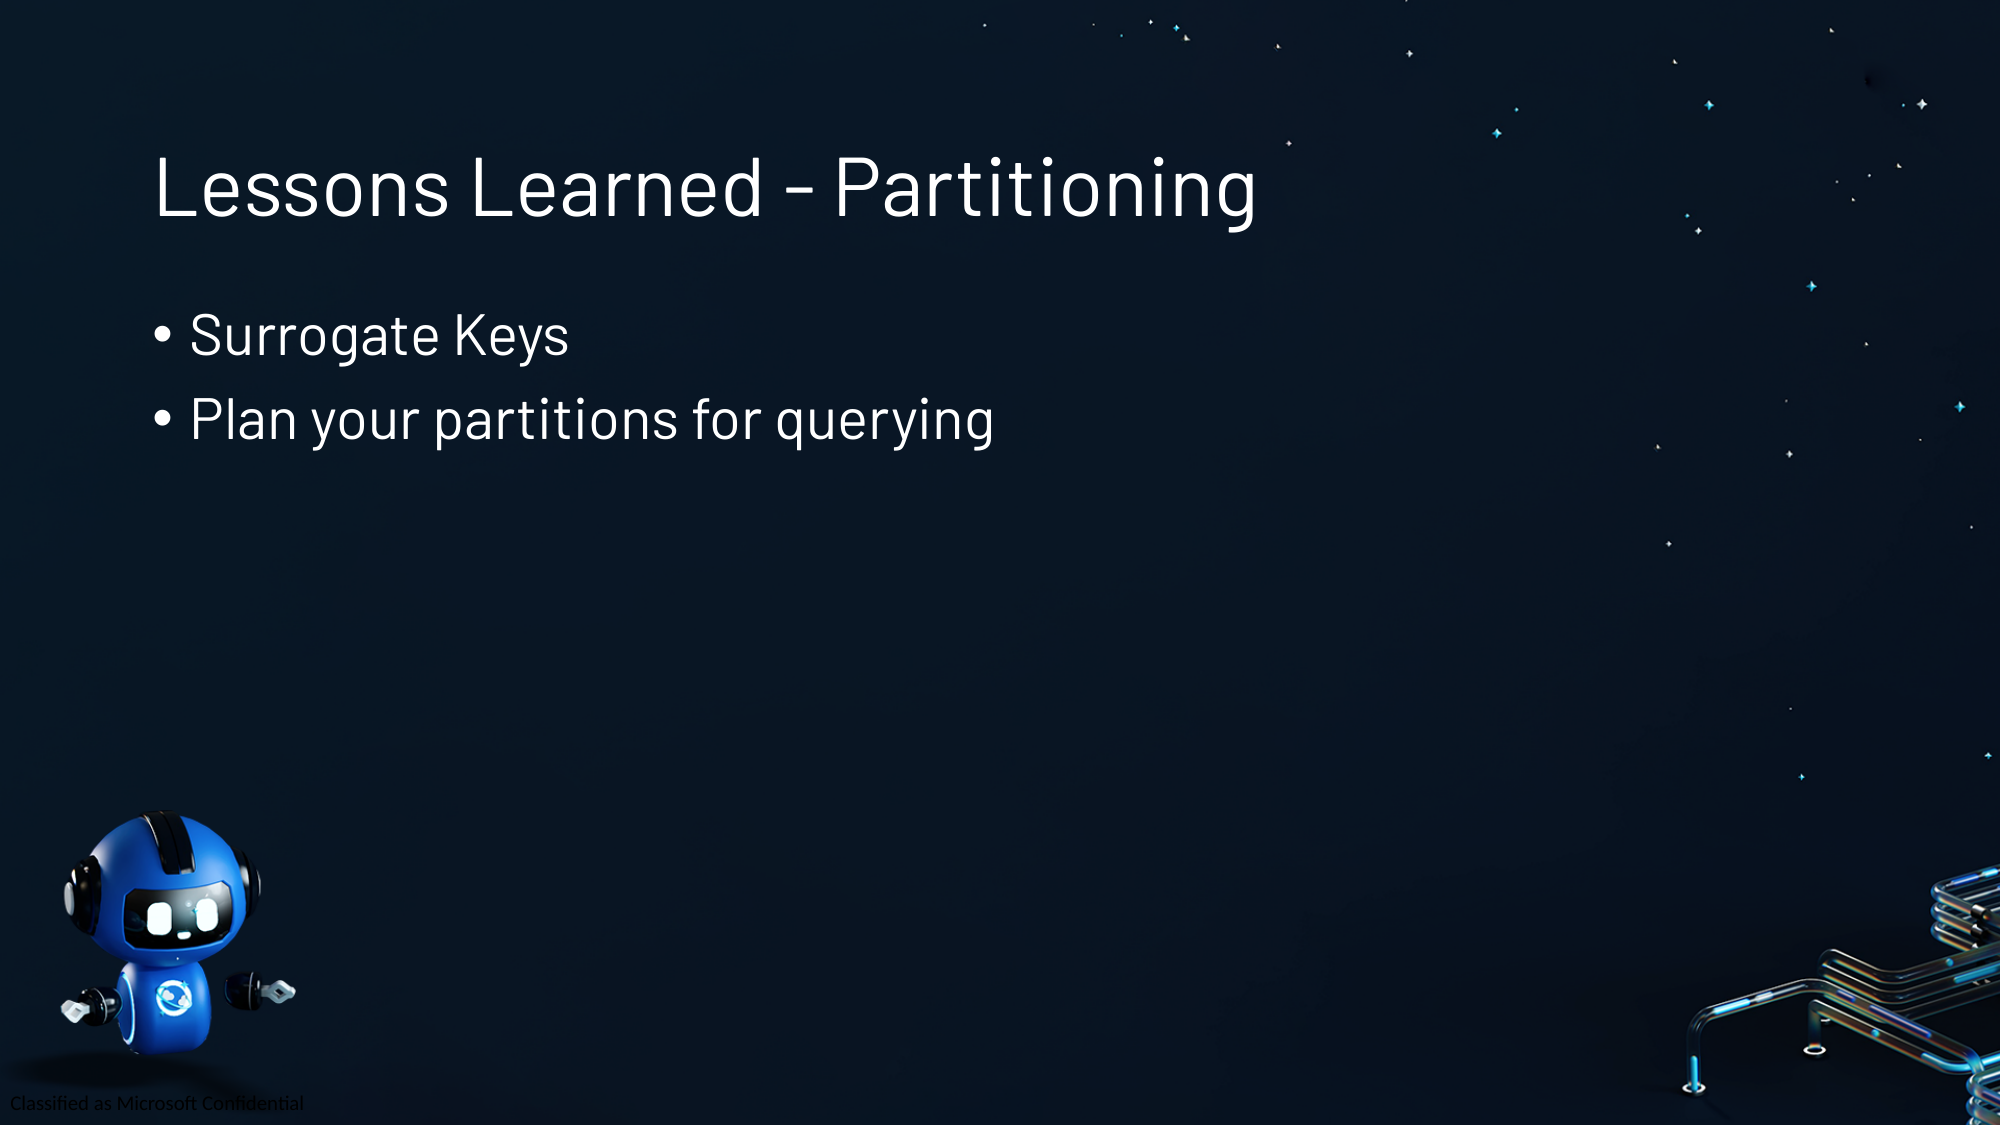

# Lessons Learned - Partitioning
Surrogate Keys
Plan your partitions for querying